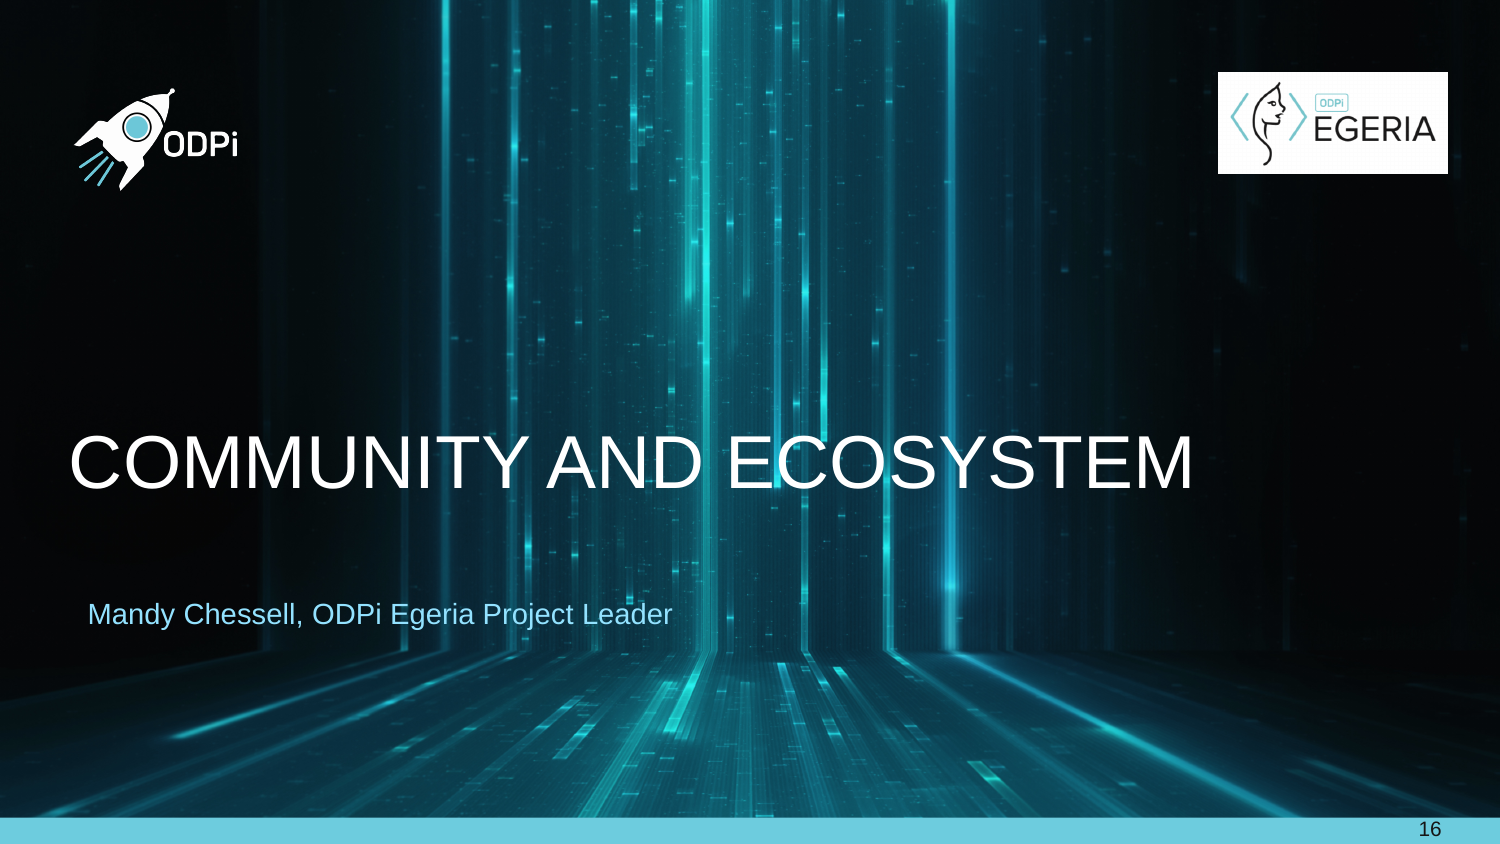

# Community and Ecosystem
Mandy Chessell, ODPi Egeria Project Leader
16